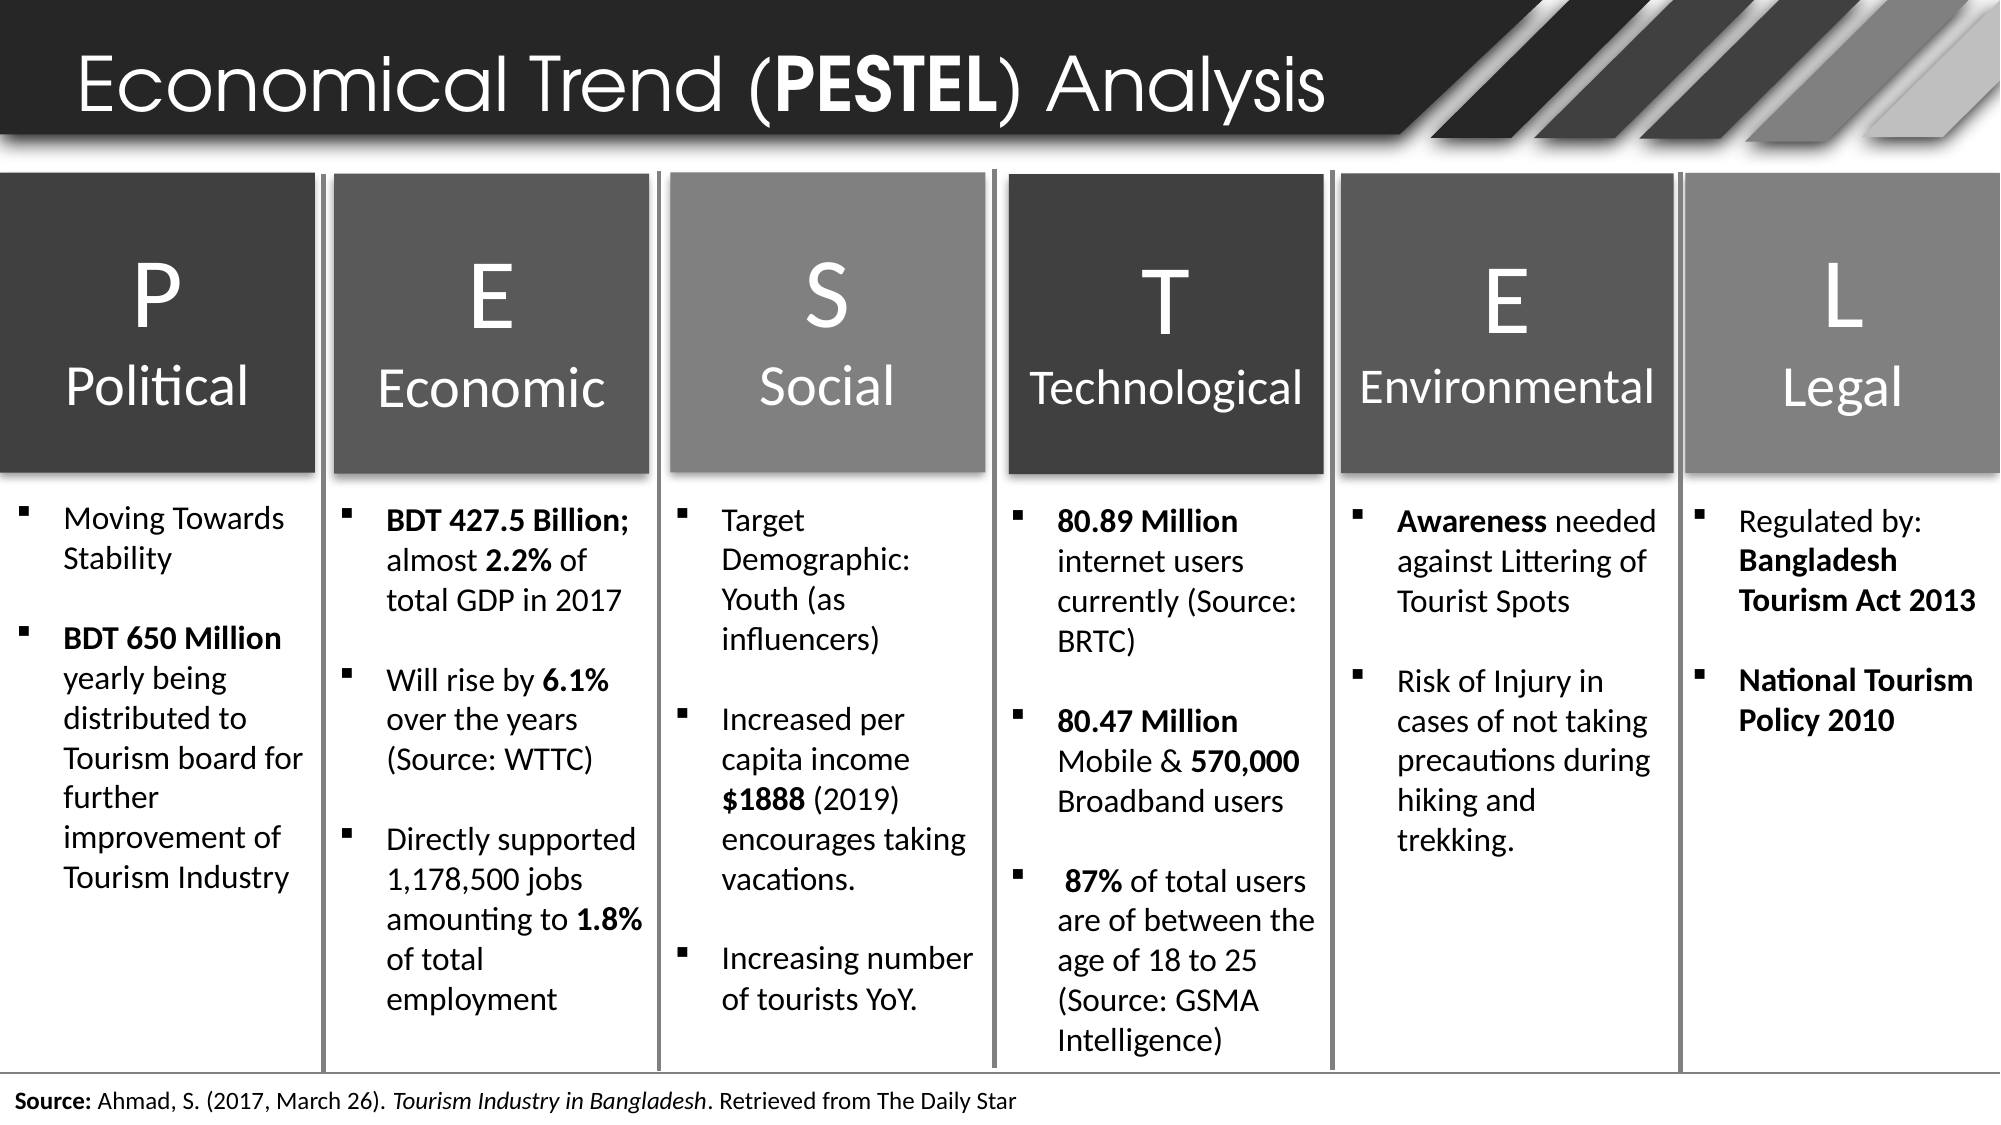

Economical Trend (PESTEL) Analysis
S
Social
P
Political
L
Legal
E
Environmental
E
Economic
T
Technological
Moving Towards Stability

BDT 650 Million yearly being distributed to Tourism board for further improvement of Tourism Industry
Target Demographic: Youth (as influencers)

Increased per capita income $1888 (2019) encourages taking vacations.

Increasing number of tourists YoY.

BDT 427.5 Billion;  almost 2.2% of total GDP in 2017

Will rise by 6.1% over the years  (Source: WTTC)

Directly supported 1,178,500 jobs amounting to 1.8% of total employment

Regulated by: Bangladesh Tourism Act 2013

National Tourism Policy 2010

Awareness needed against Littering of Tourist Spots

Risk of Injury in cases of not taking precautions during hiking and trekking.

80.89 Million internet users currently (Source: BRTC)

80.47 Million Mobile & 570,000 Broadband users

 87% of total users are of between the age of 18 to 25 (Source: GSMA Intelligence)

Source: Ahmad, S. (2017, March 26). Tourism Industry in Bangladesh. Retrieved from The Daily Star